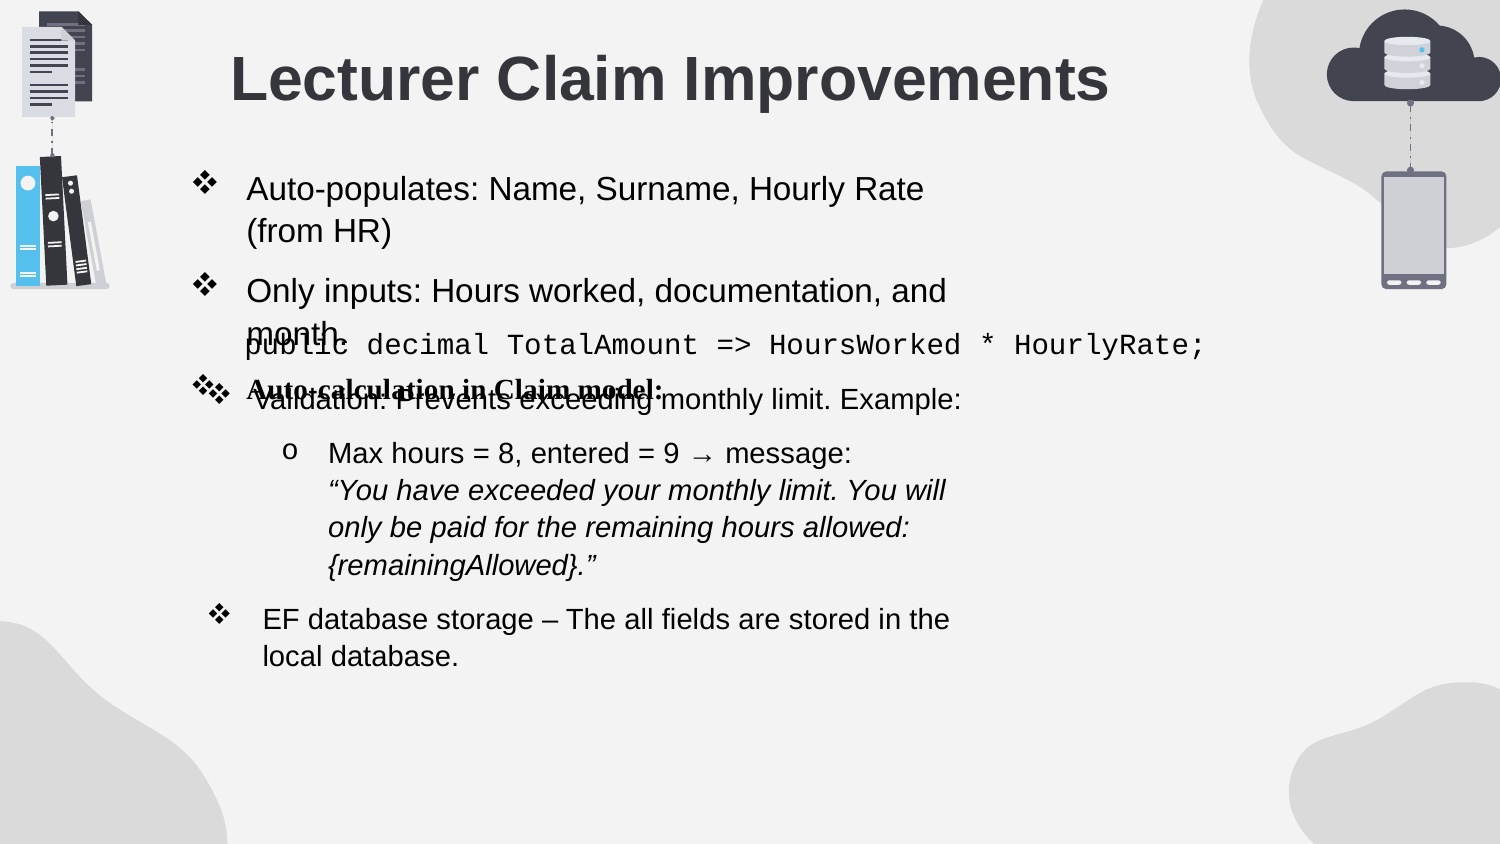

# Lecturer Claim Improvements
Auto-populates: Name, Surname, Hourly Rate (from HR)
Only inputs: Hours worked, documentation, and month.
Auto-calculation in Claim model:
public decimal TotalAmount => HoursWorked * HourlyRate;
Validation: Prevents exceeding monthly limit. Example:
Max hours = 8, entered = 9 → message:
“You have exceeded your monthly limit. You will only be paid for the remaining hours allowed: {remainingAllowed}.”
EF database storage – The all fields are stored in the local database.